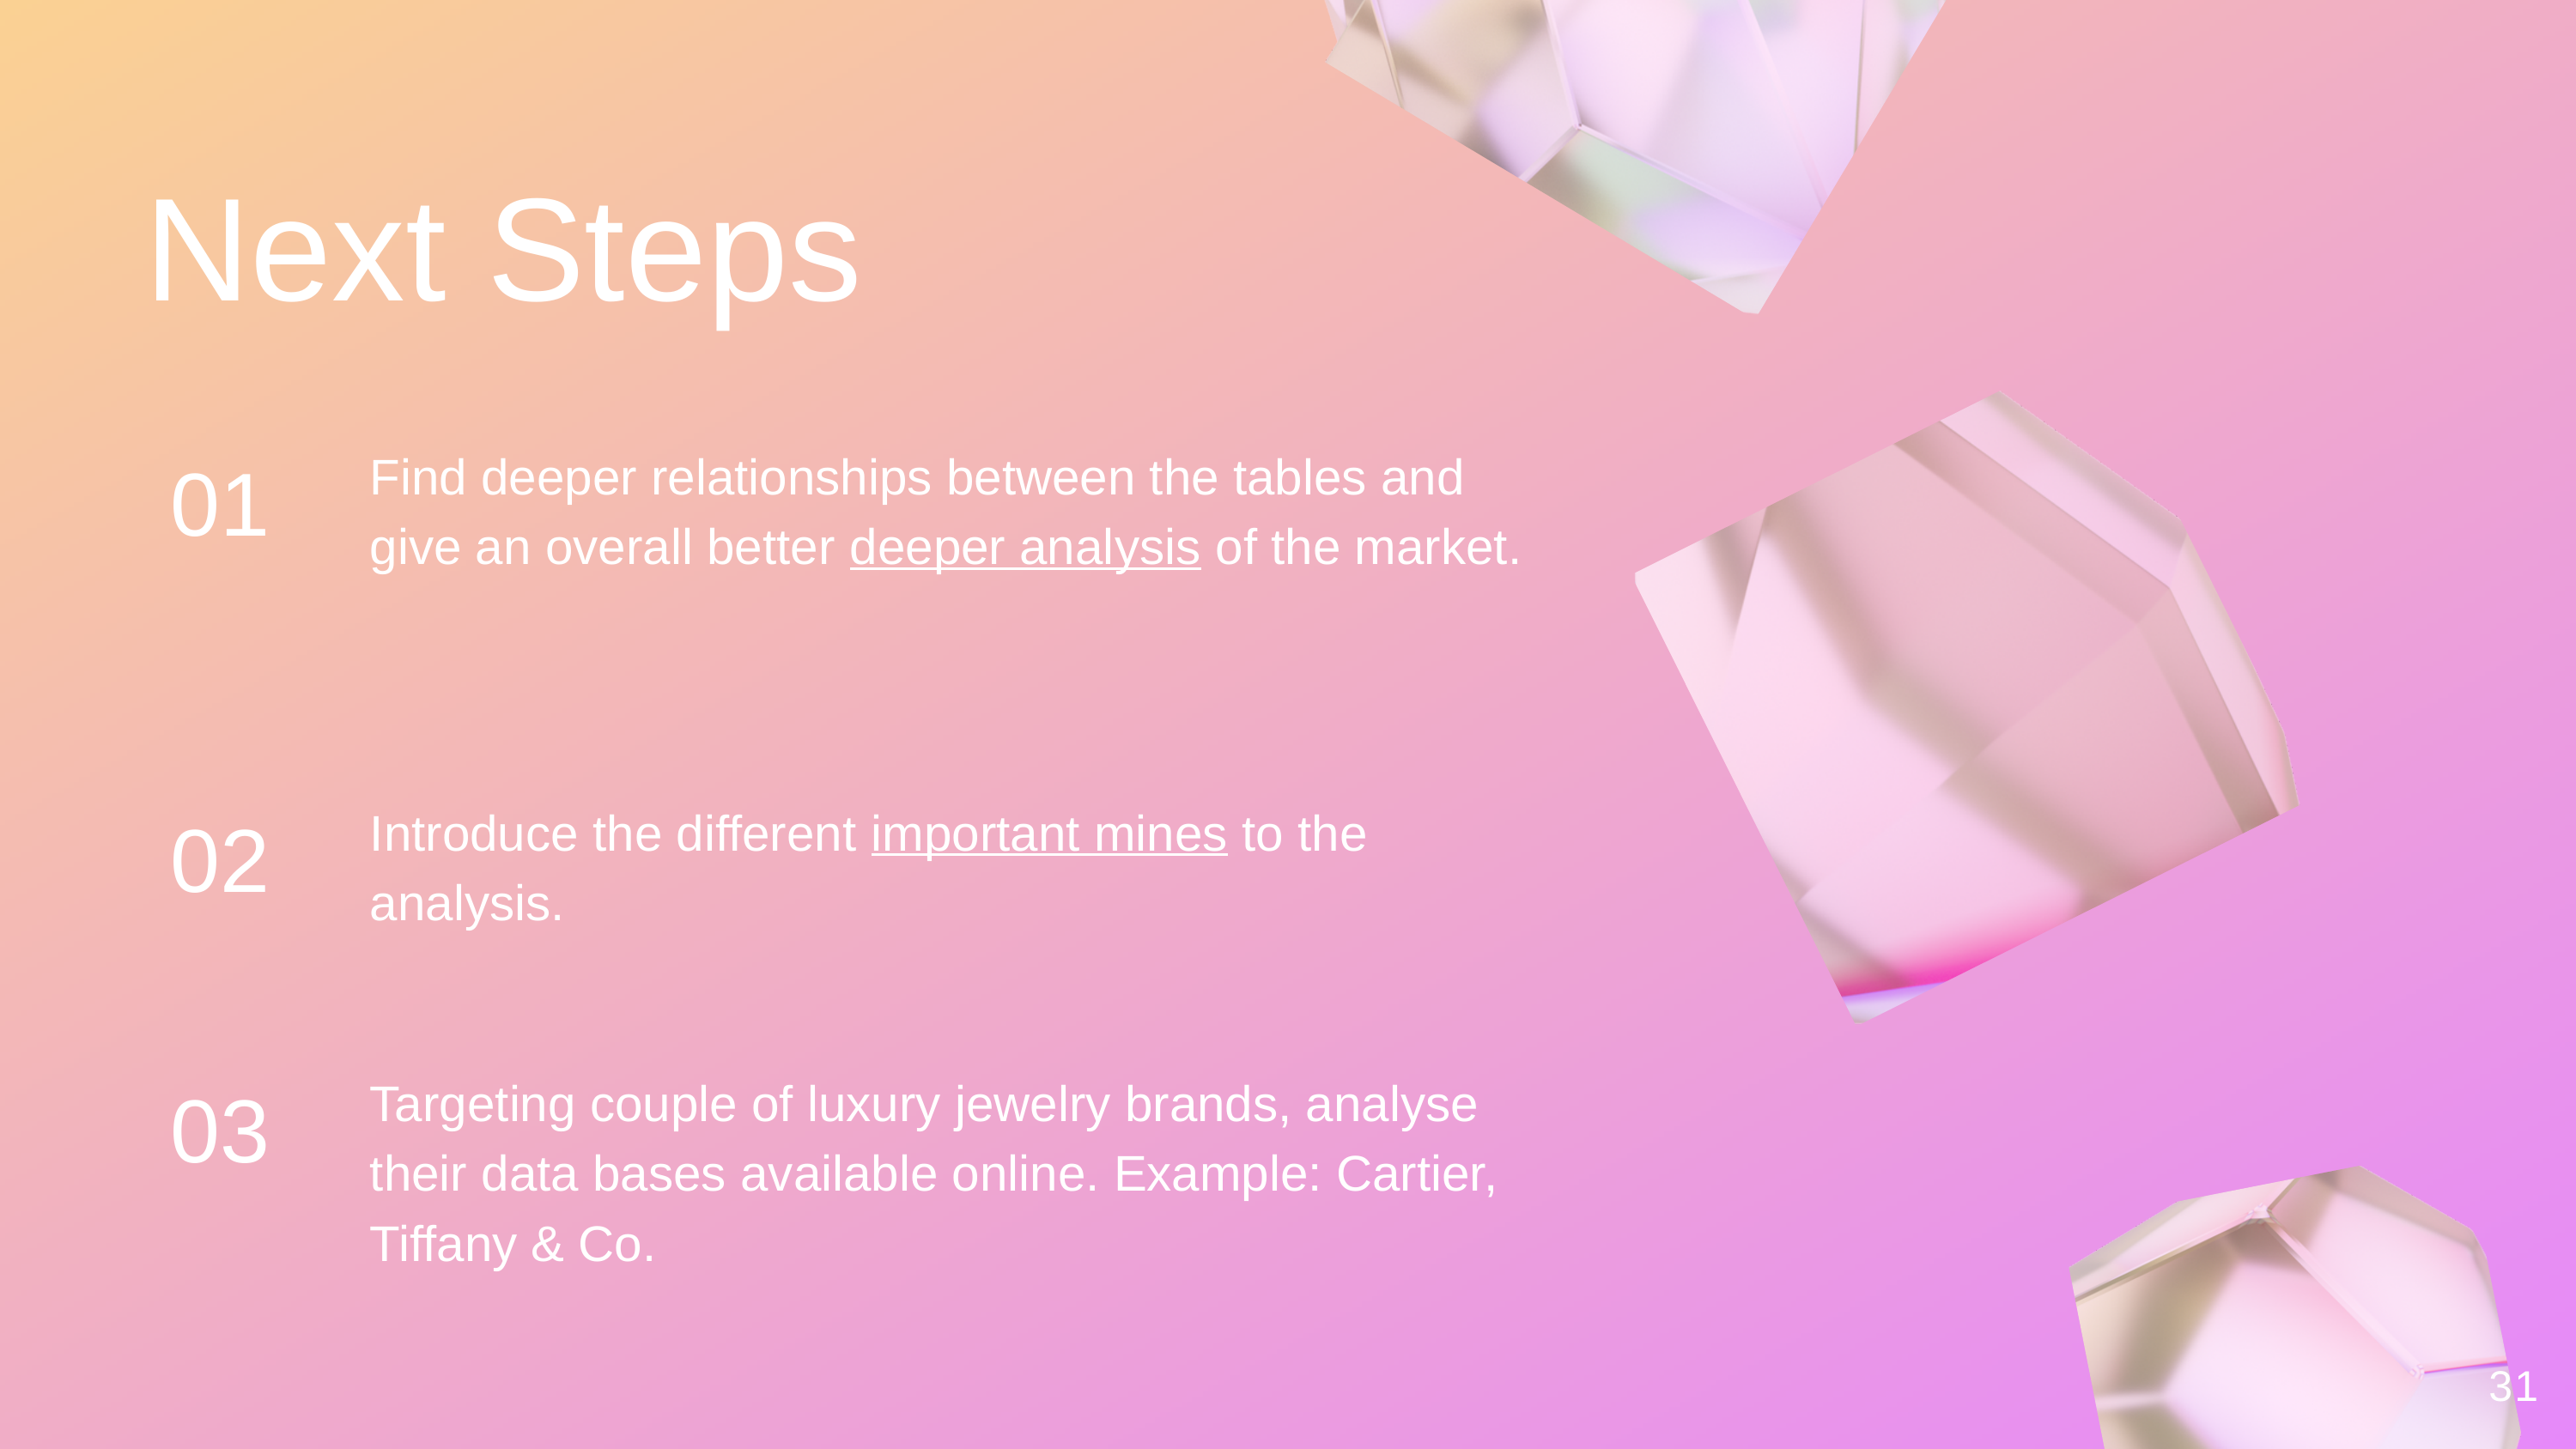

Next Steps
01

Find deeper relationships between the tables and give an overall better deeper analysis of the market.
02
Introduce the different important mines to the analysis.
03
Targeting couple of luxury jewelry brands, analyse their data bases available online. Example: Cartier, Tiffany & Co.

31